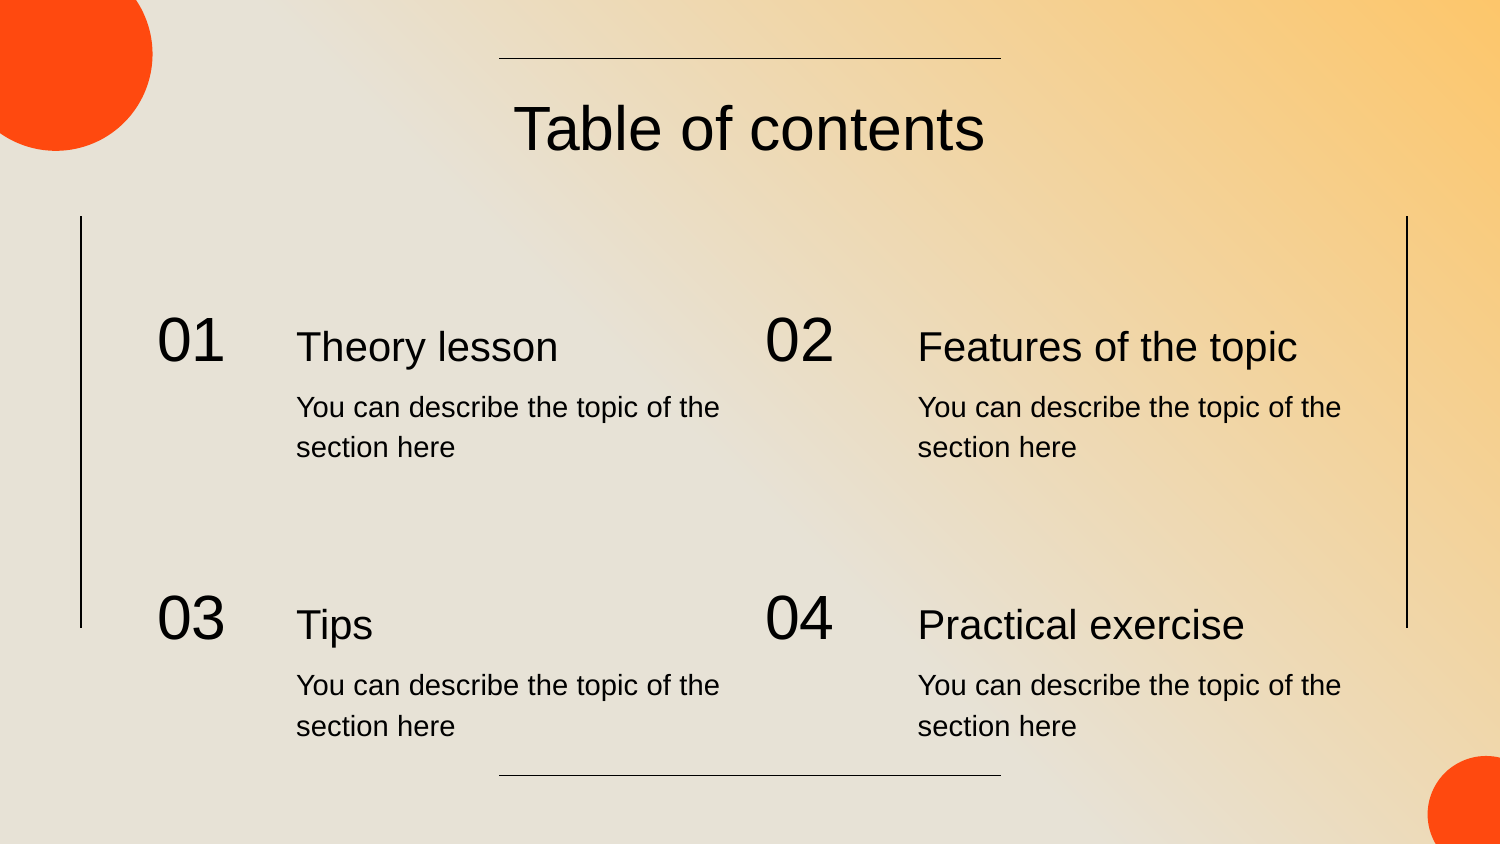

# Table of contents
Theory lesson
Features of the topic
01
02
You can describe the topic of the section here
You can describe the topic of the section here
Tips
Practical exercise
03
04
You can describe the topic of the section here
You can describe the topic of the section here